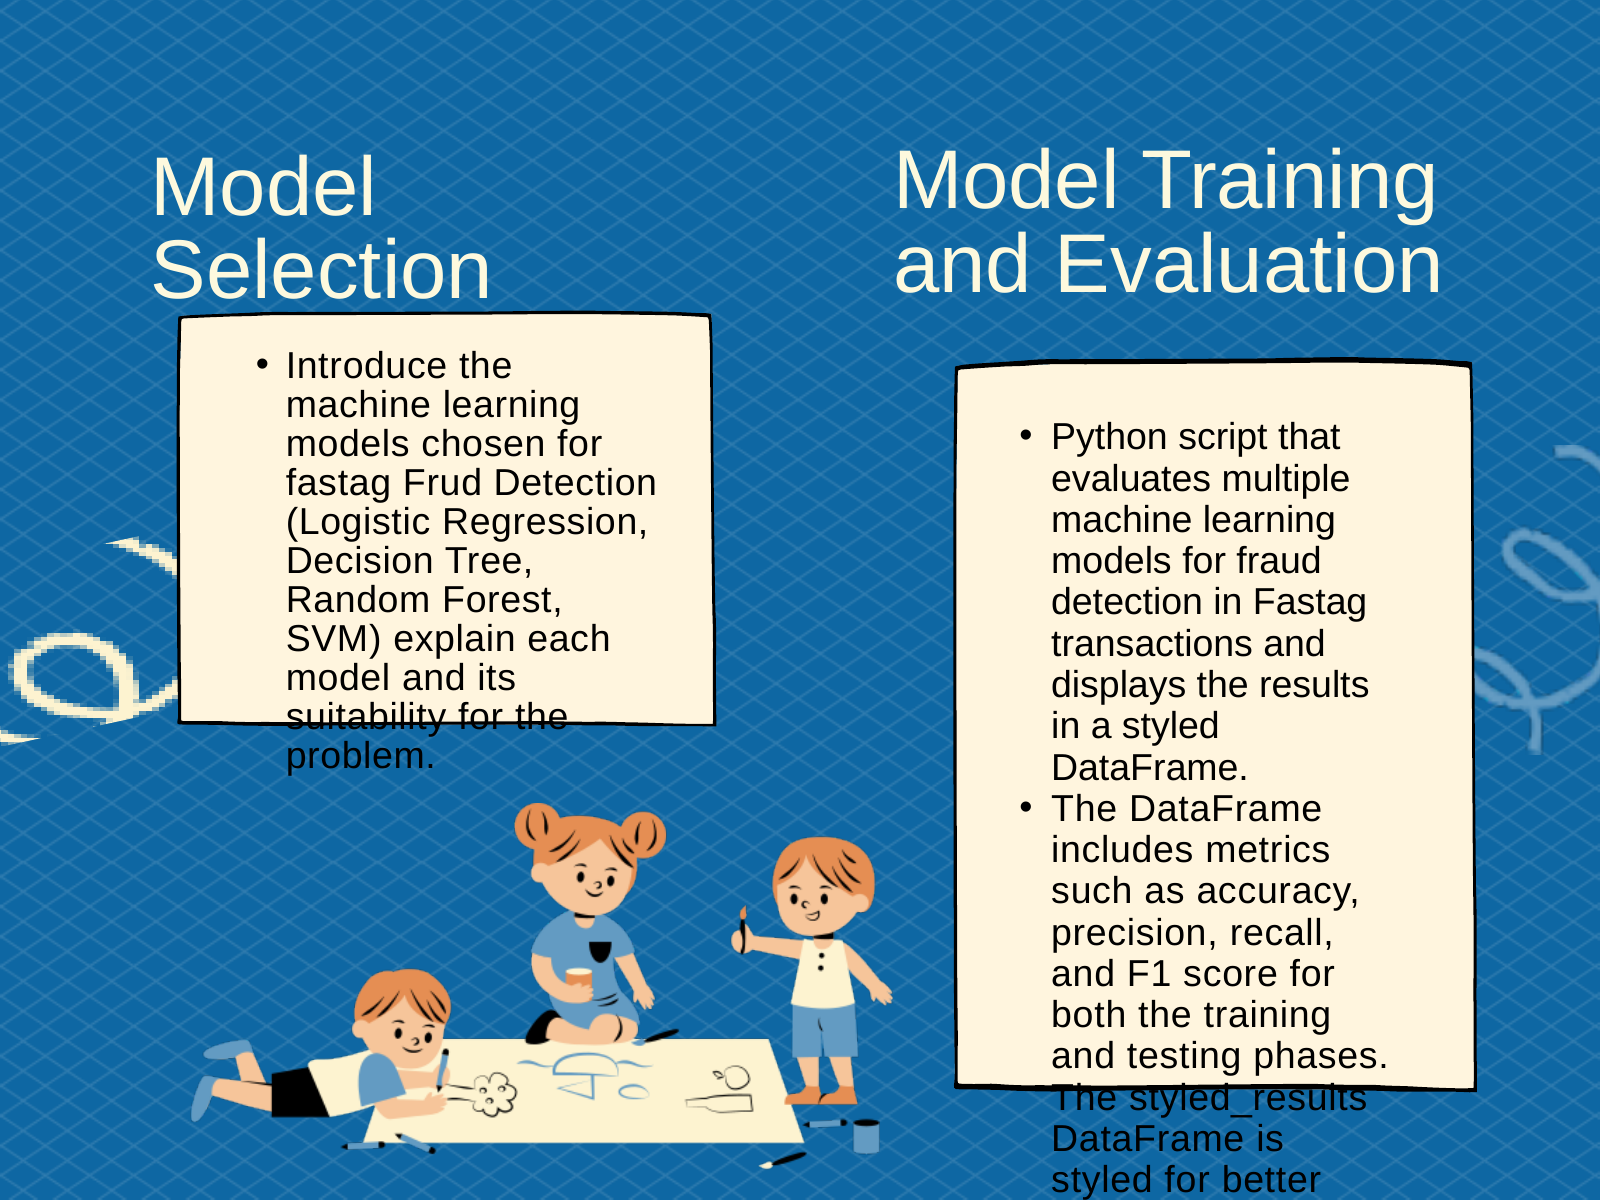

Model Training and Evaluation
Model Selection

Introduce the machine learning models chosen for fastag Frud Detection (Logistic Regression, Decision Tree, Random Forest, SVM) explain each model and its suitability for the problem.

Python script that evaluates multiple machine learning models for fraud detection in Fastag transactions and displays the results in a styled DataFrame.
The DataFrame includes metrics such as accuracy, precision, recall, and F1 score for both the training and testing phases. The styled_results DataFrame is styled for better visualization.